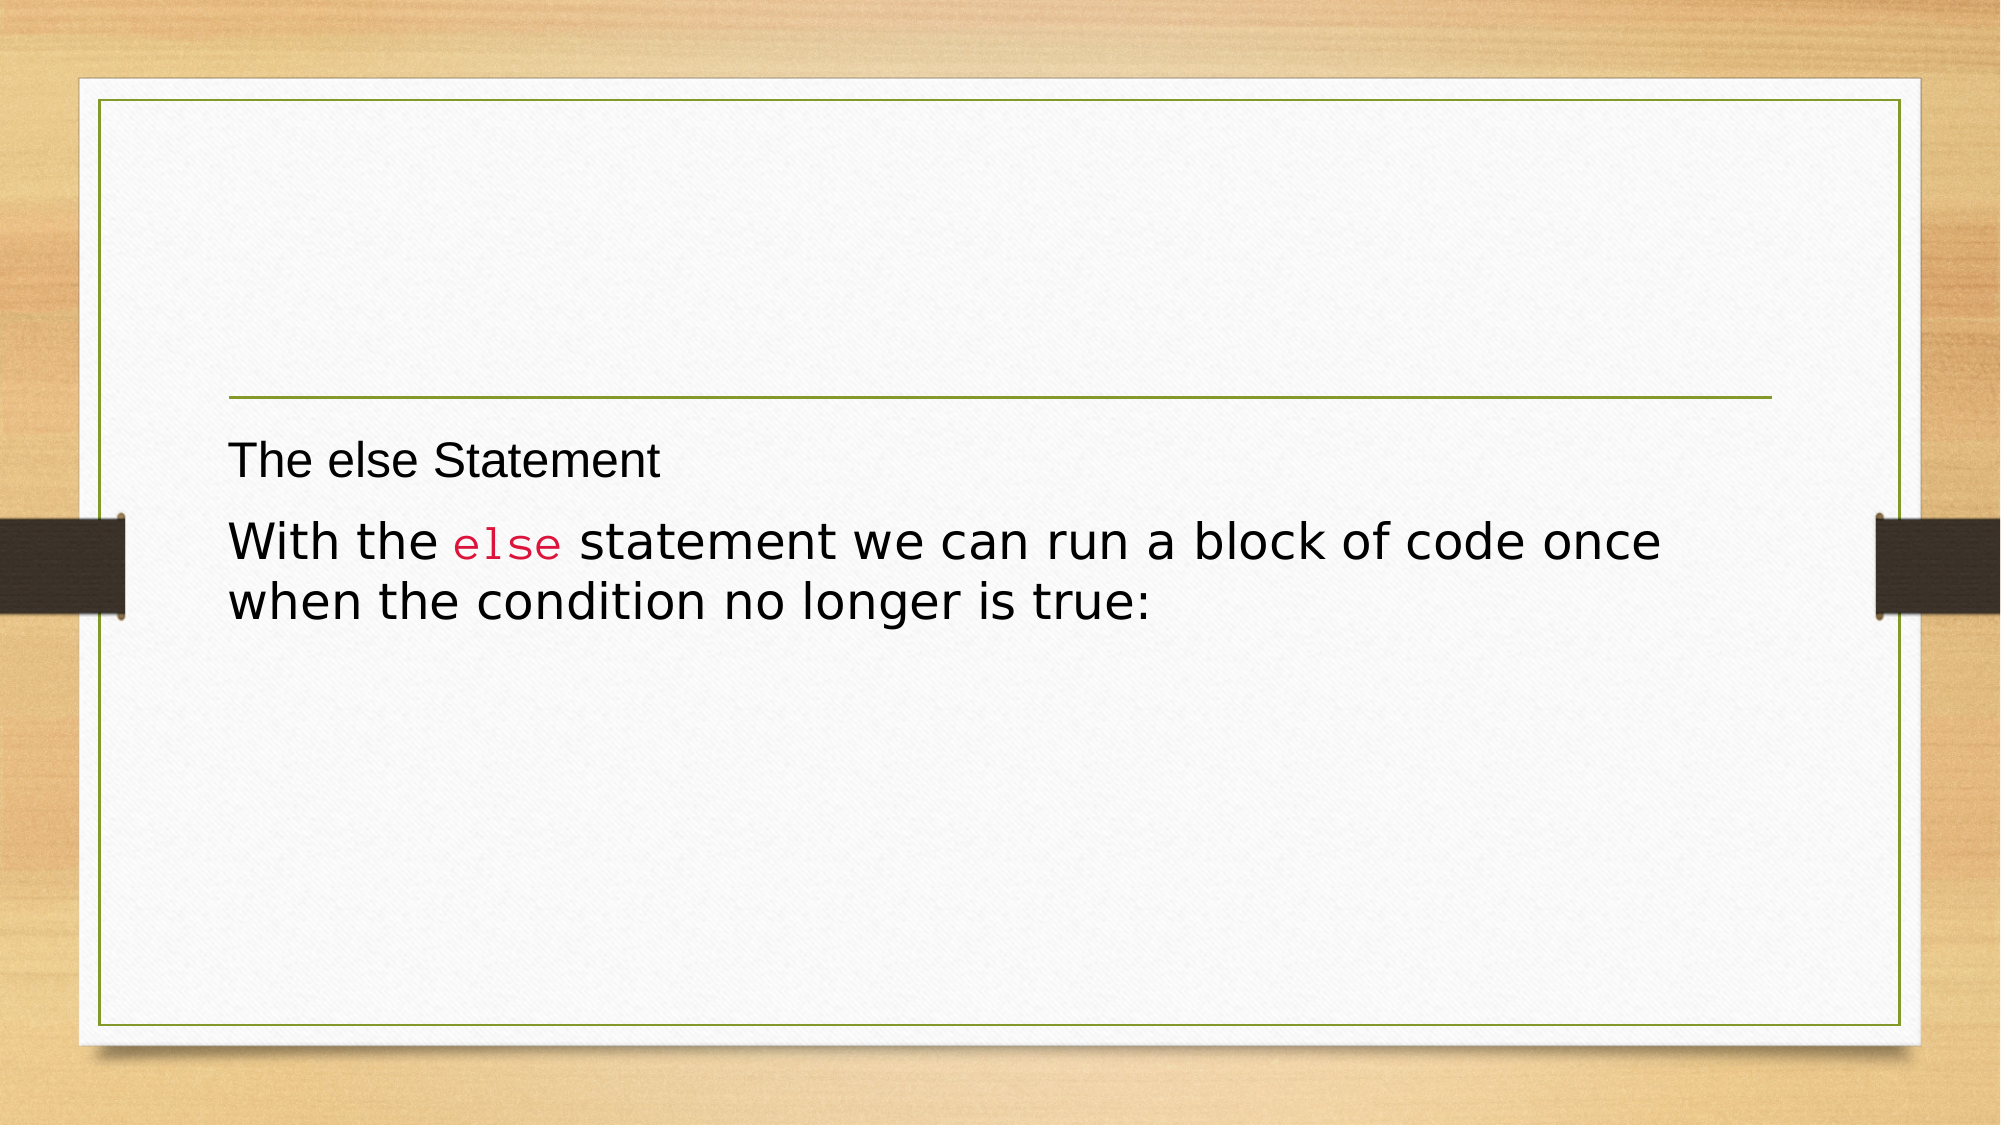

#
The else Statement
With the else statement we can run a block of code once when the condition no longer is true: